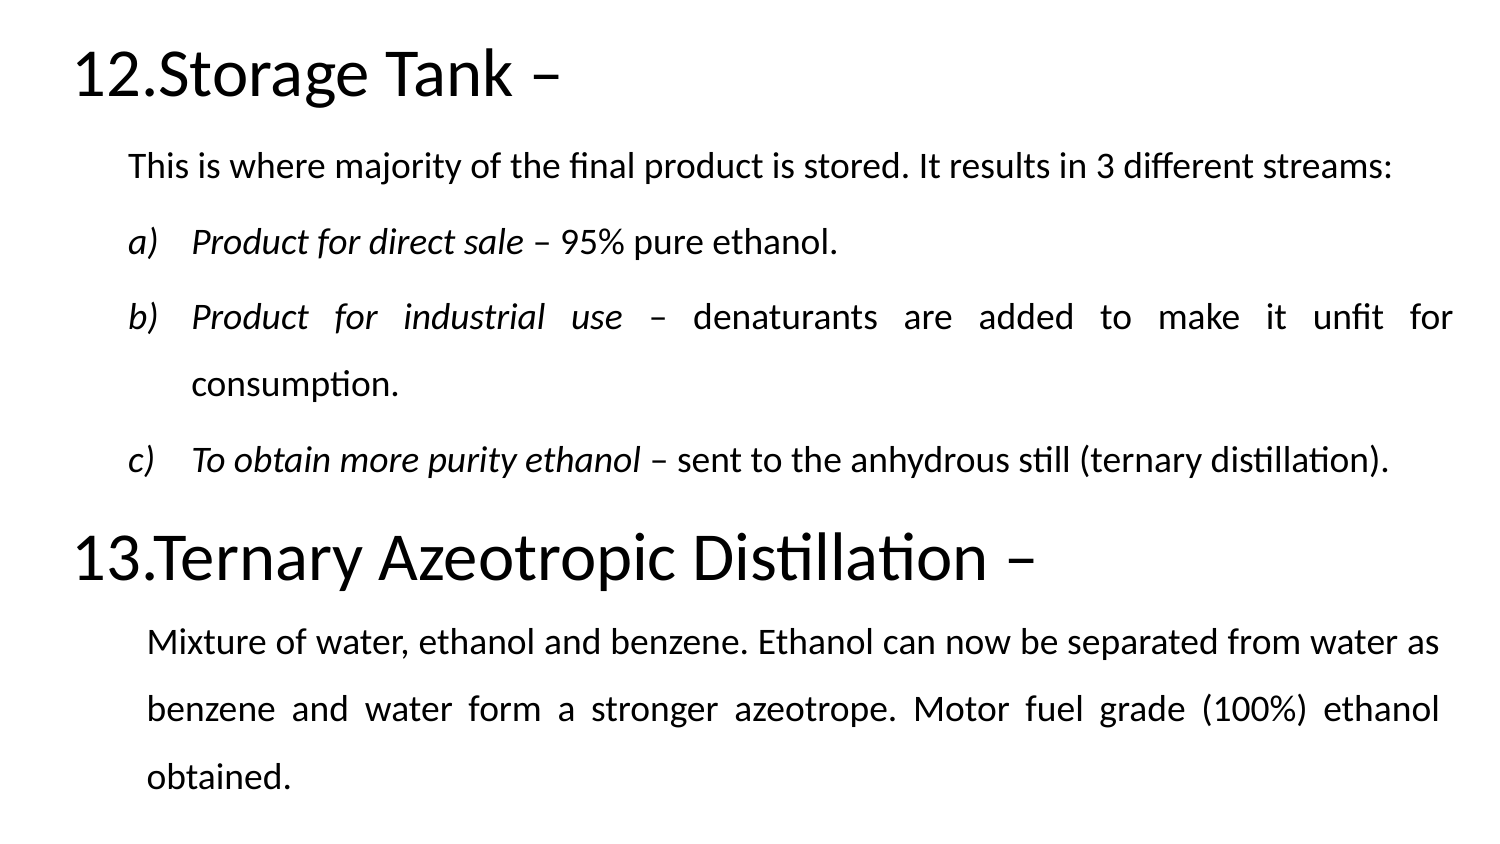

12.Storage Tank –
This is where majority of the final product is stored. It results in 3 different streams:
Product for direct sale – 95% pure ethanol.
Product for industrial use – denaturants are added to make it unfit for consumption.
To obtain more purity ethanol – sent to the anhydrous still (ternary distillation).
13.Ternary Azeotropic Distillation –
Mixture of water, ethanol and benzene. Ethanol can now be separated from water as benzene and water form a stronger azeotrope. Motor fuel grade (100%) ethanol obtained.